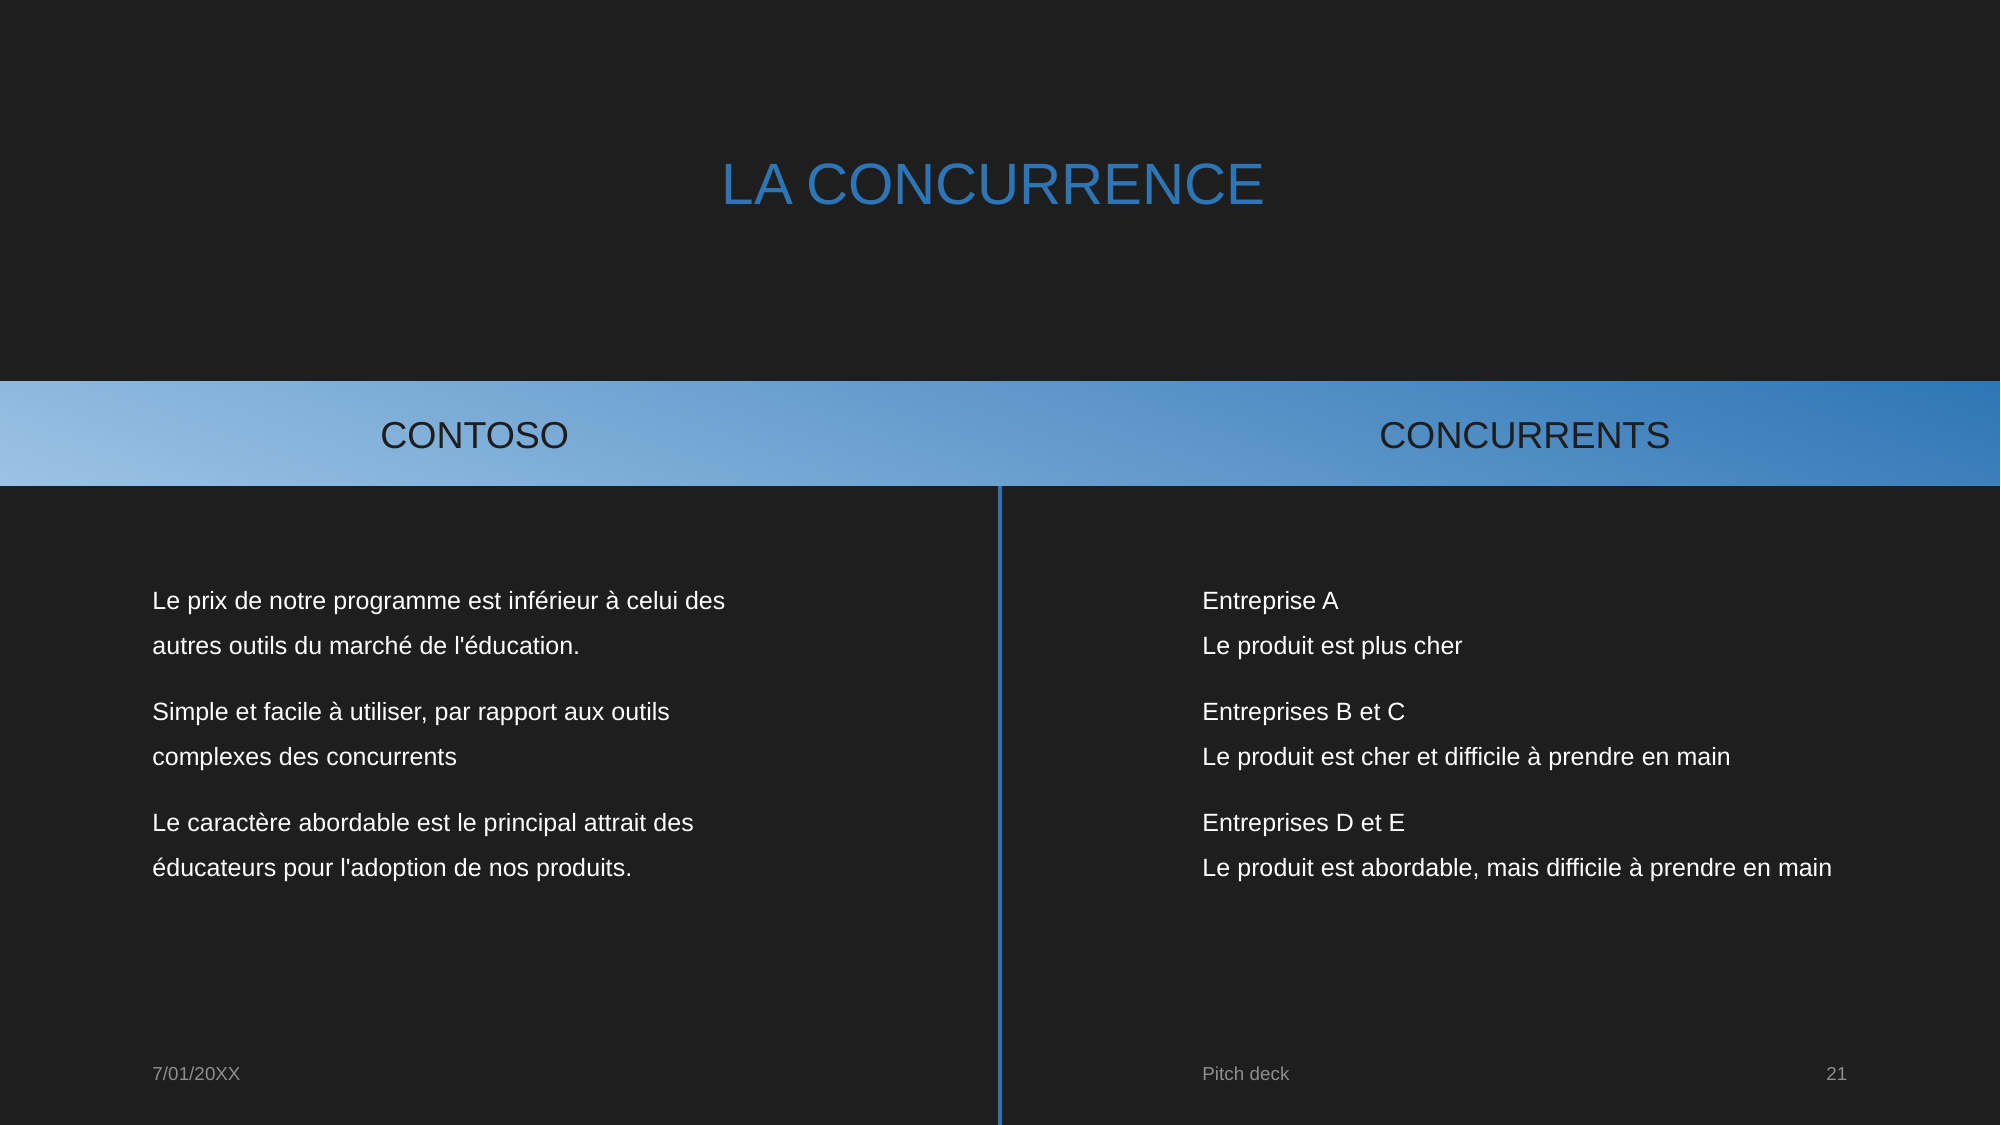

# La concurrence
Contoso
Concurrents
Le prix de notre programme est inférieur à celui des autres outils du marché de l'éducation.
Simple et facile à utiliser, par rapport aux outils complexes des concurrents
Le caractère abordable est le principal attrait des éducateurs pour l'adoption de nos produits.
Entreprise A
Le produit est plus cher
Entreprises B et C
Le produit est cher et difficile à prendre en main
Entreprises D et E
Le produit est abordable, mais difficile à prendre en main

7/01/20XX
Pitch deck
21